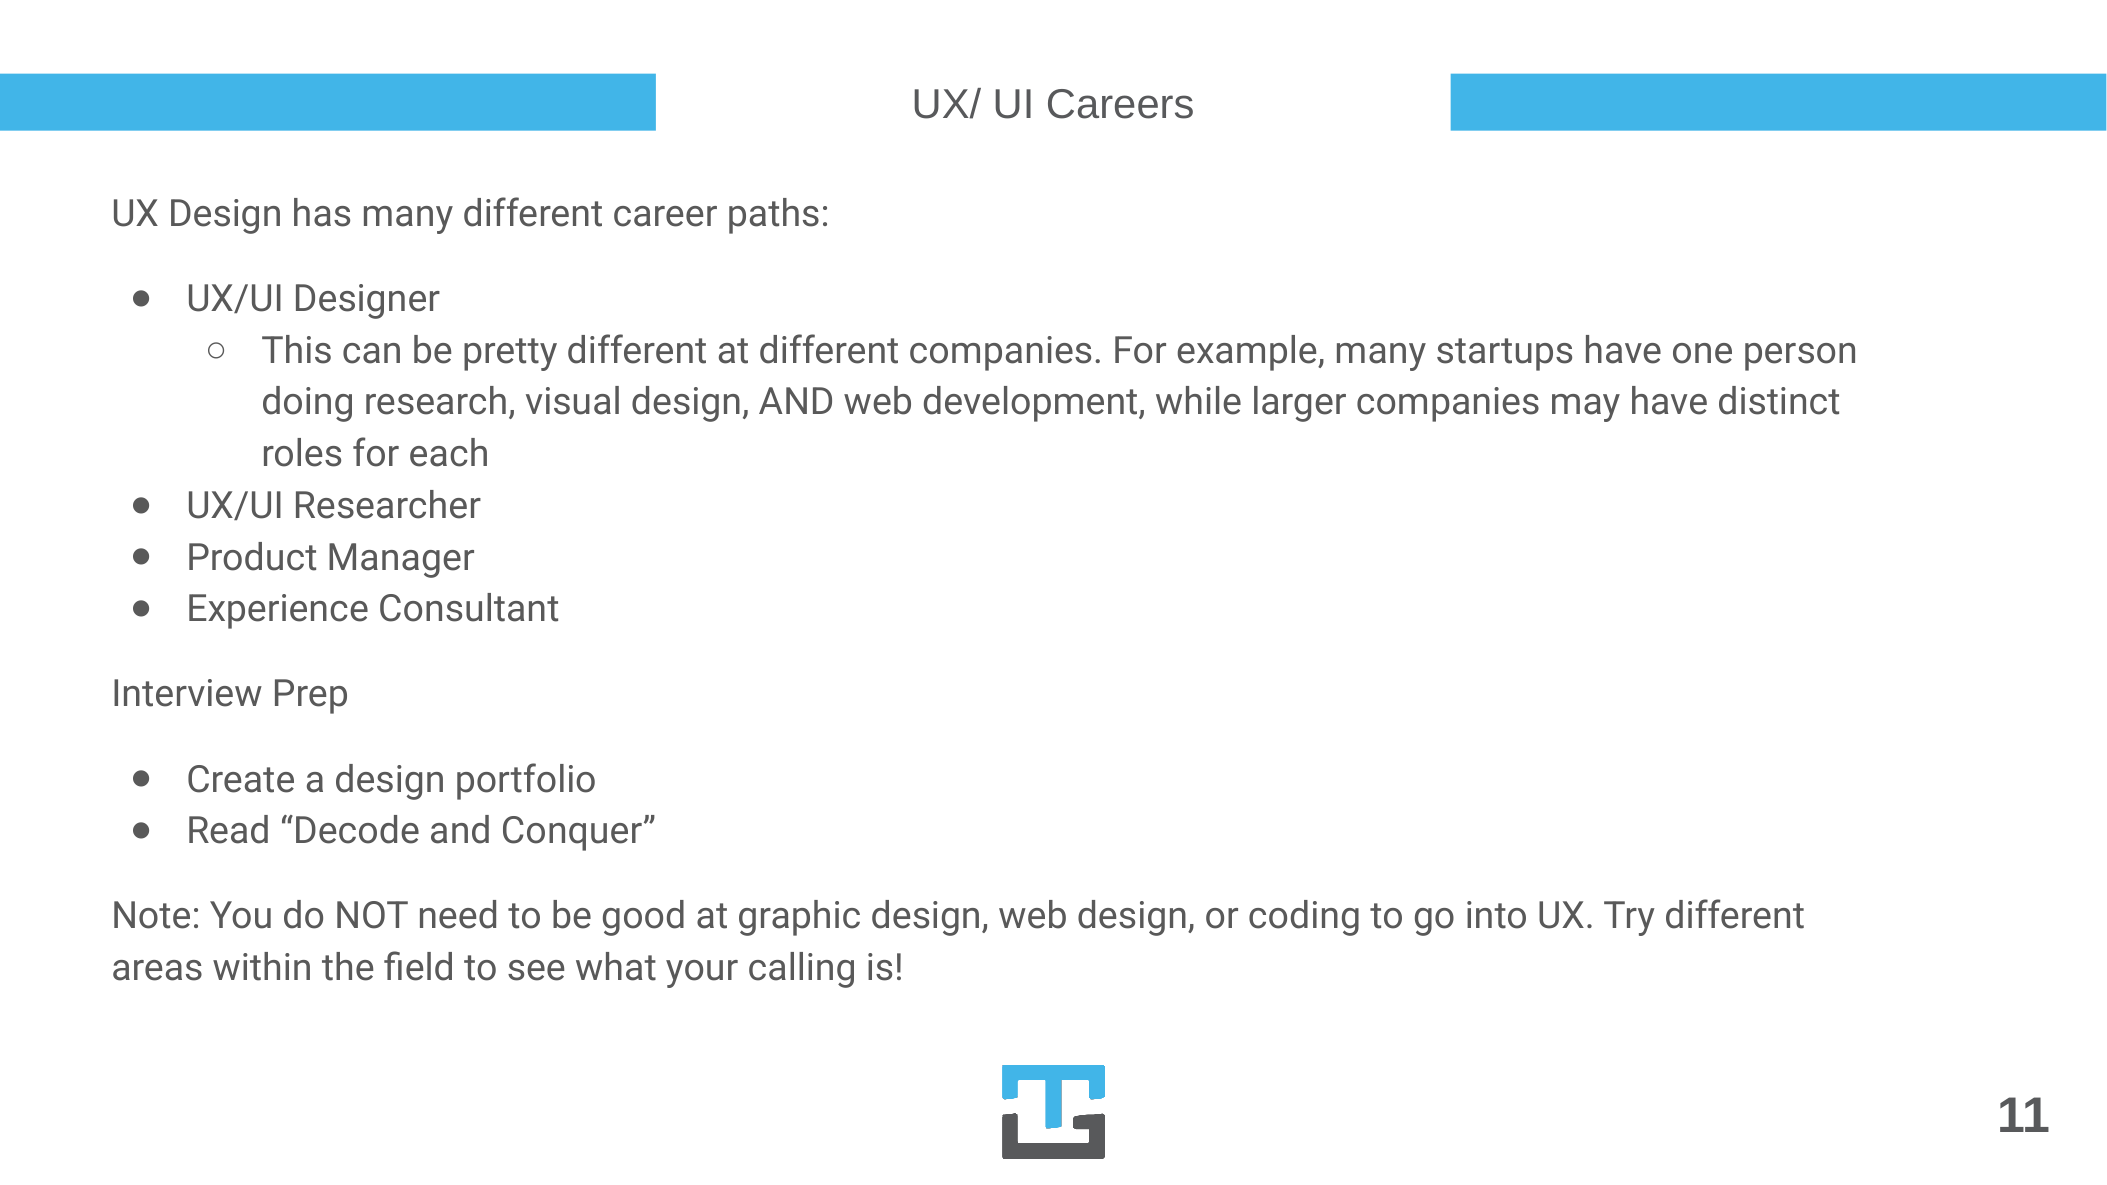

# UX/ UI Careers
UX Design has many different career paths:
UX/UI Designer
This can be pretty different at different companies. For example, many startups have one person doing research, visual design, AND web development, while larger companies may have distinct roles for each
UX/UI Researcher
Product Manager
Experience Consultant
Interview Prep
Create a design portfolio
Read “Decode and Conquer”
Note: You do NOT need to be good at graphic design, web design, or coding to go into UX. Try different areas within the field to see what your calling is!